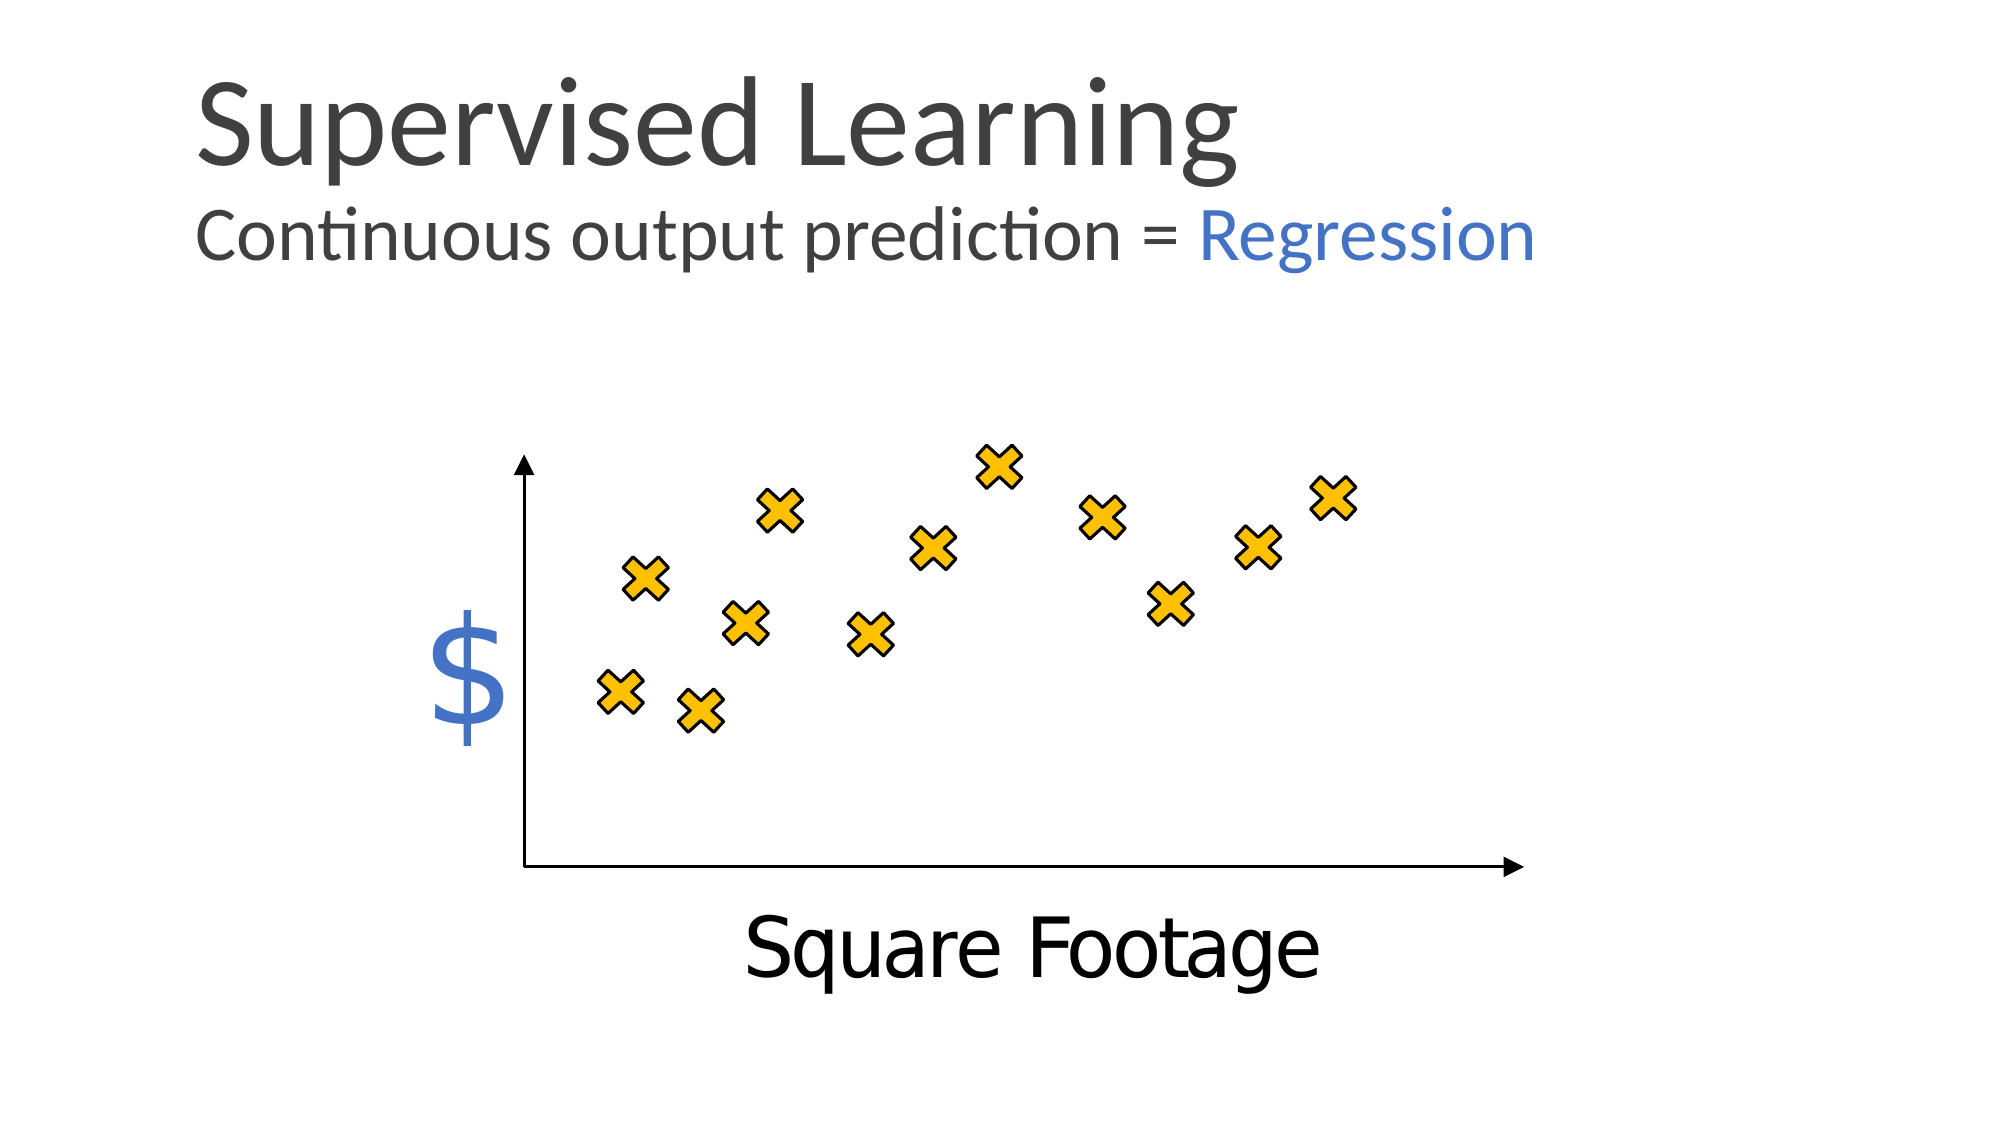

# Supervised Learning Continuous output prediction = Regression

$

Square Footage